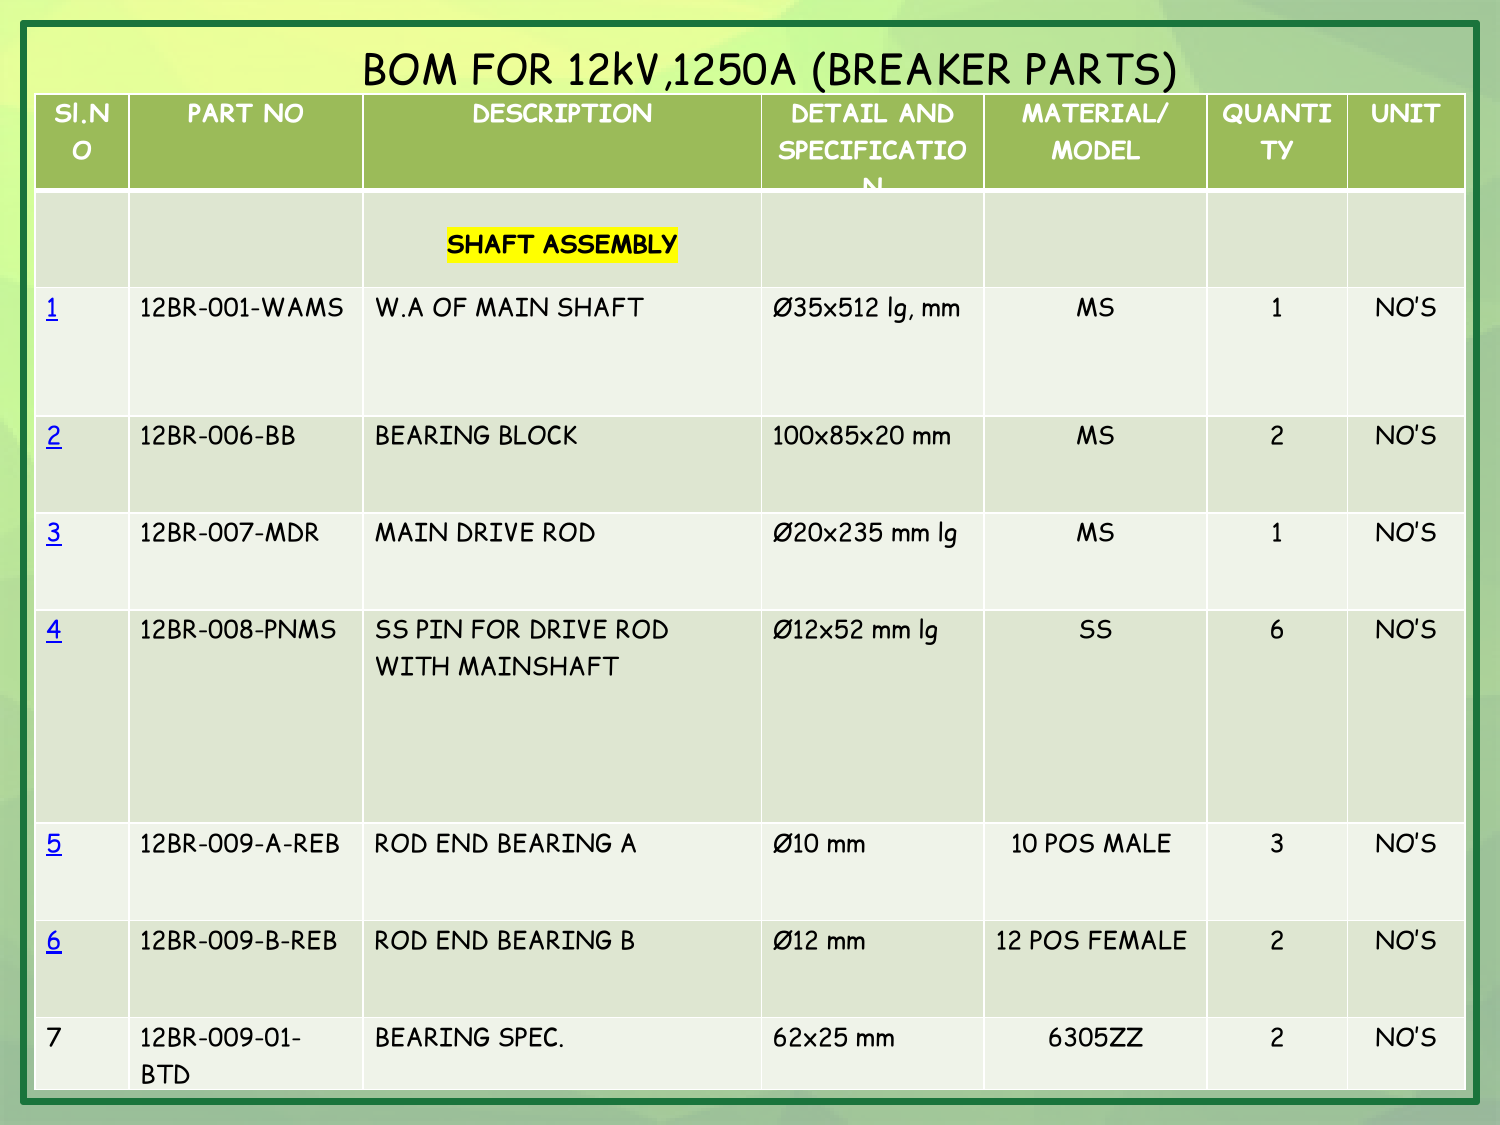

BOM FOR 12kV,1250A (BREAKER PARTS)
| Sl.NO | PART NO | DESCRIPTION | DETAIL AND SPECIFICATION | MATERIAL/MODEL | QUANTITY | UNIT |
| --- | --- | --- | --- | --- | --- | --- |
|  |  | SHAFT ASSEMBLY |  |  |  |  |
| 1 | 12BR-001-WAMS | W.A OF MAIN SHAFT | Ø35x512 lg, mm | MS | 1 | NO’S |
| 2 | 12BR-006-BB | BEARING BLOCK | 100x85x20 mm | MS | 2 | NO’S |
| 3 | 12BR-007-MDR | MAIN DRIVE ROD | Ø20x235 mm lg | MS | 1 | NO’S |
| 4 | 12BR-008-PNMS | SS PIN FOR DRIVE ROD WITH MAINSHAFT | Ø12x52 mm lg | SS | 6 | NO’S |
| 5 | 12BR-009-A-REB | ROD END BEARING A | Ø10 mm | 10 POS MALE | 3 | NO’S |
| 6 | 12BR-009-B-REB | ROD END BEARING B | Ø12 mm | 12 POS FEMALE | 2 | NO’S |
| 7 | 12BR-009-01-BTD | BEARING SPEC. | 62x25 mm | 6305ZZ | 2 | NO’S |
3